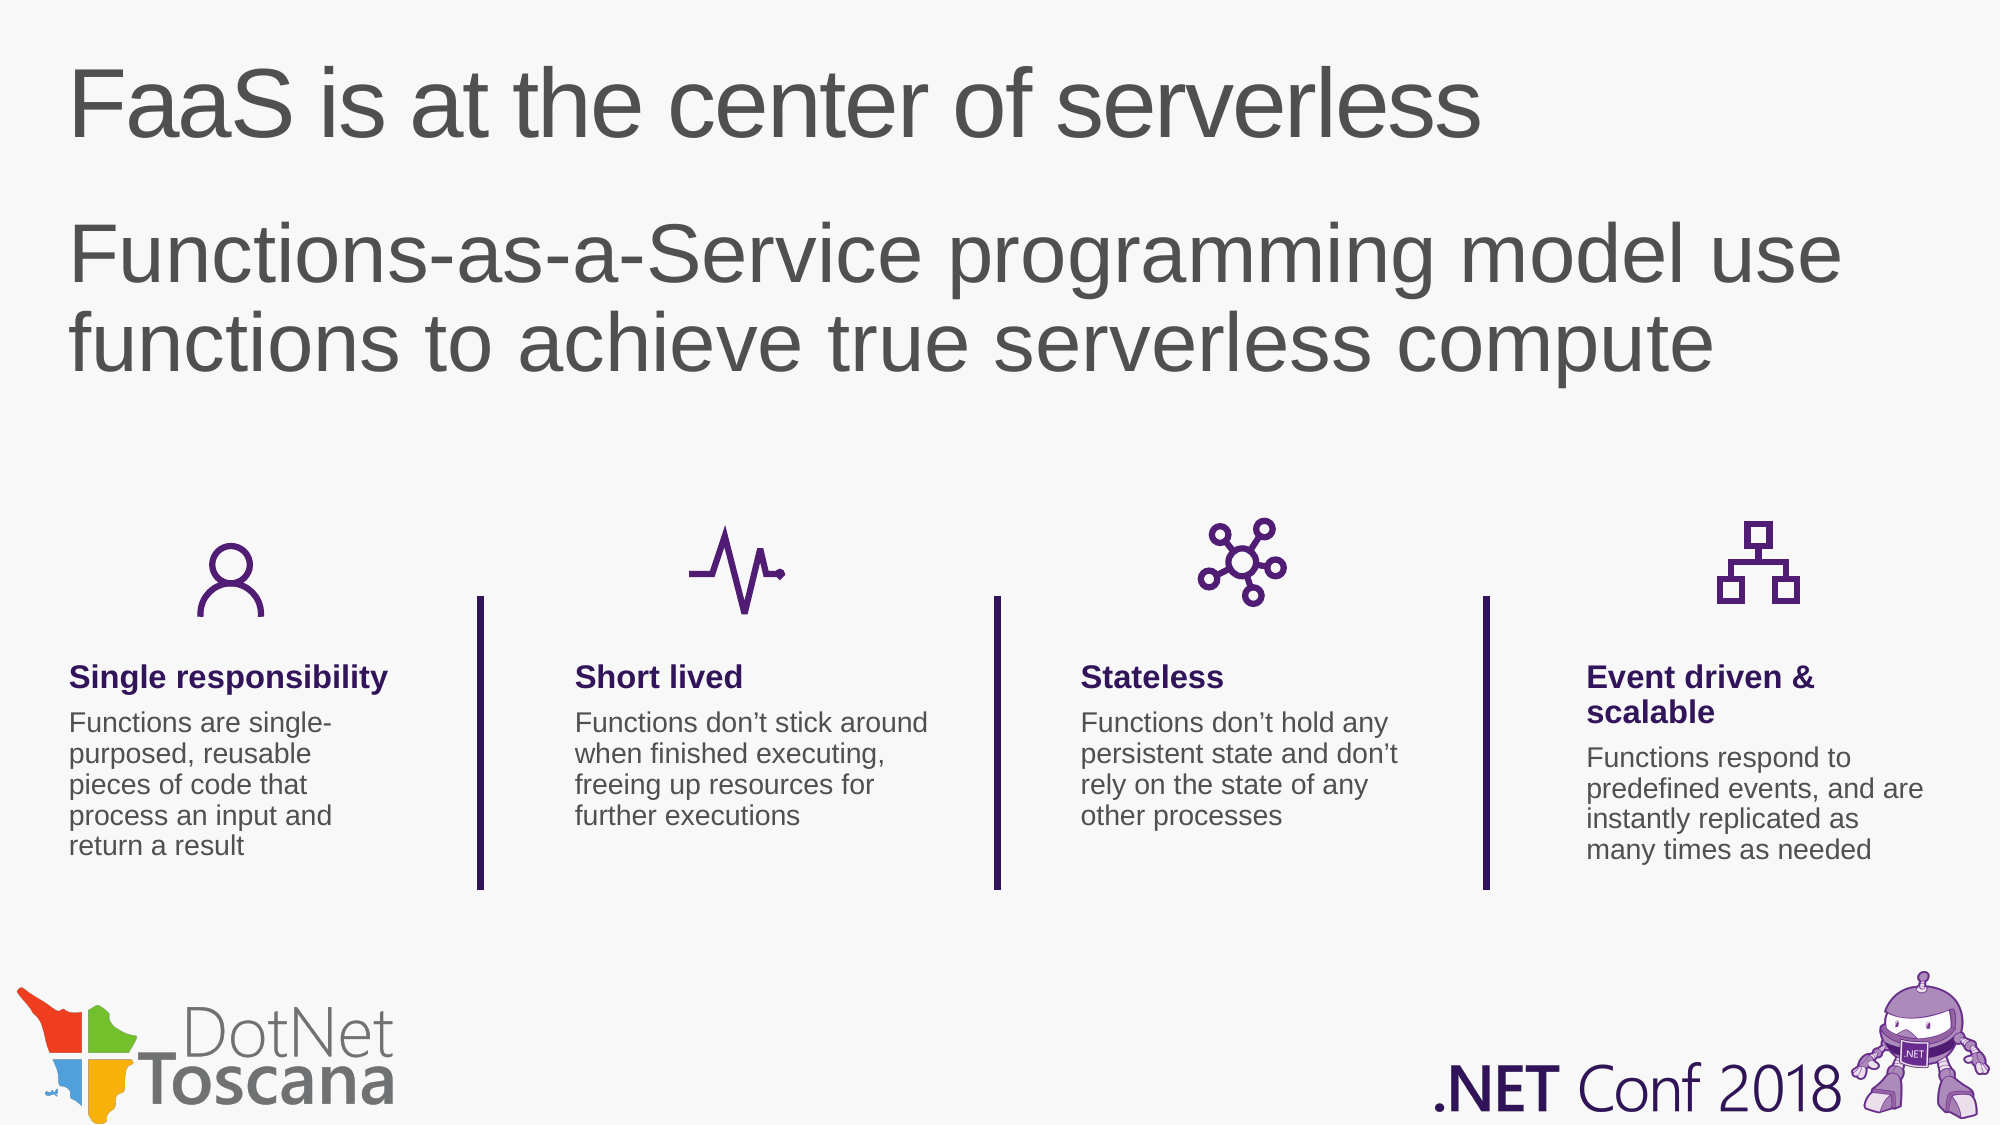

FaaS is at the center of serverless

Functions-as-a-Service programming model use functions to achieve true serverless compute

Stateless
Functions don’t hold any persistent state and don’t rely on the state of any other processes

Event driven & scalable
Functions respond to predefined events, and are instantly replicated as many times as needed

Short lived
Functions don’t stick around when finished executing, freeing up resources for further executions

Single responsibility
Functions are single-purposed, reusable pieces of code that process an input and return a result